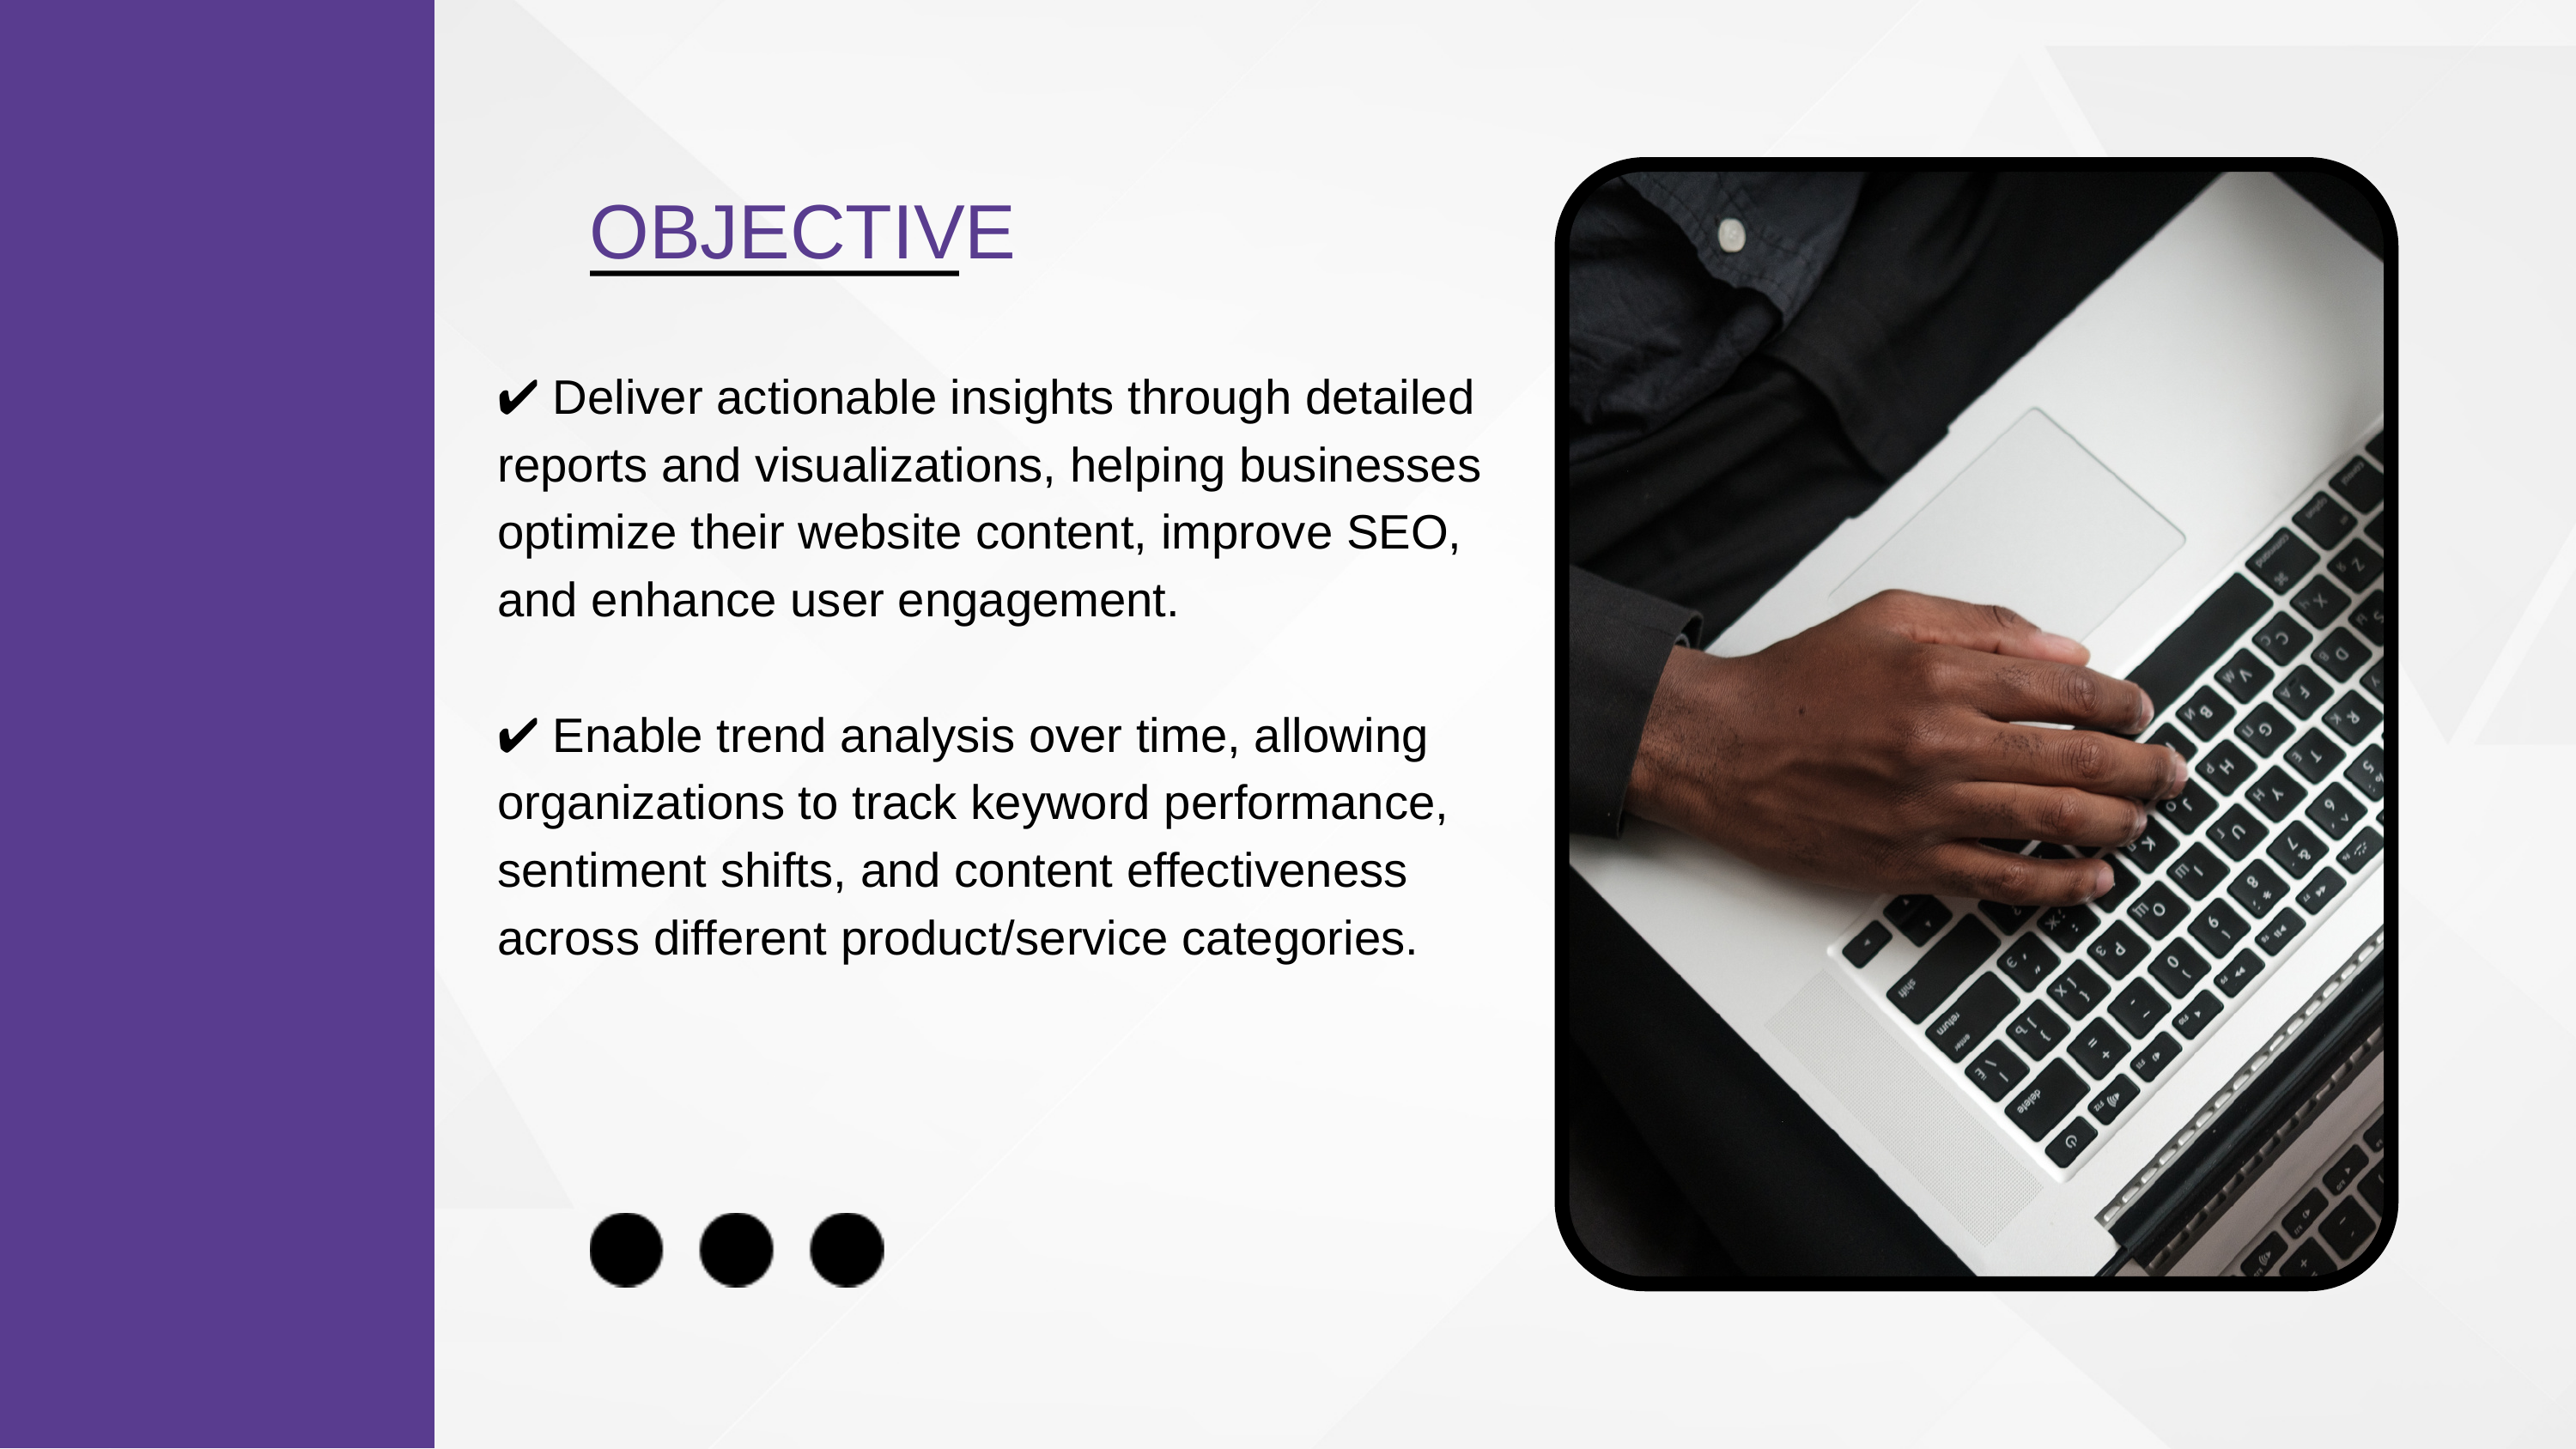

OBJECTIVE

✔ Deliver actionable insights through detailed reports and visualizations, helping businesses optimize their website content, improve SEO, and enhance user engagement.

✔ Enable trend analysis over time, allowing organizations to track keyword performance, sentiment shifts, and content effectiveness across different product/service categories.